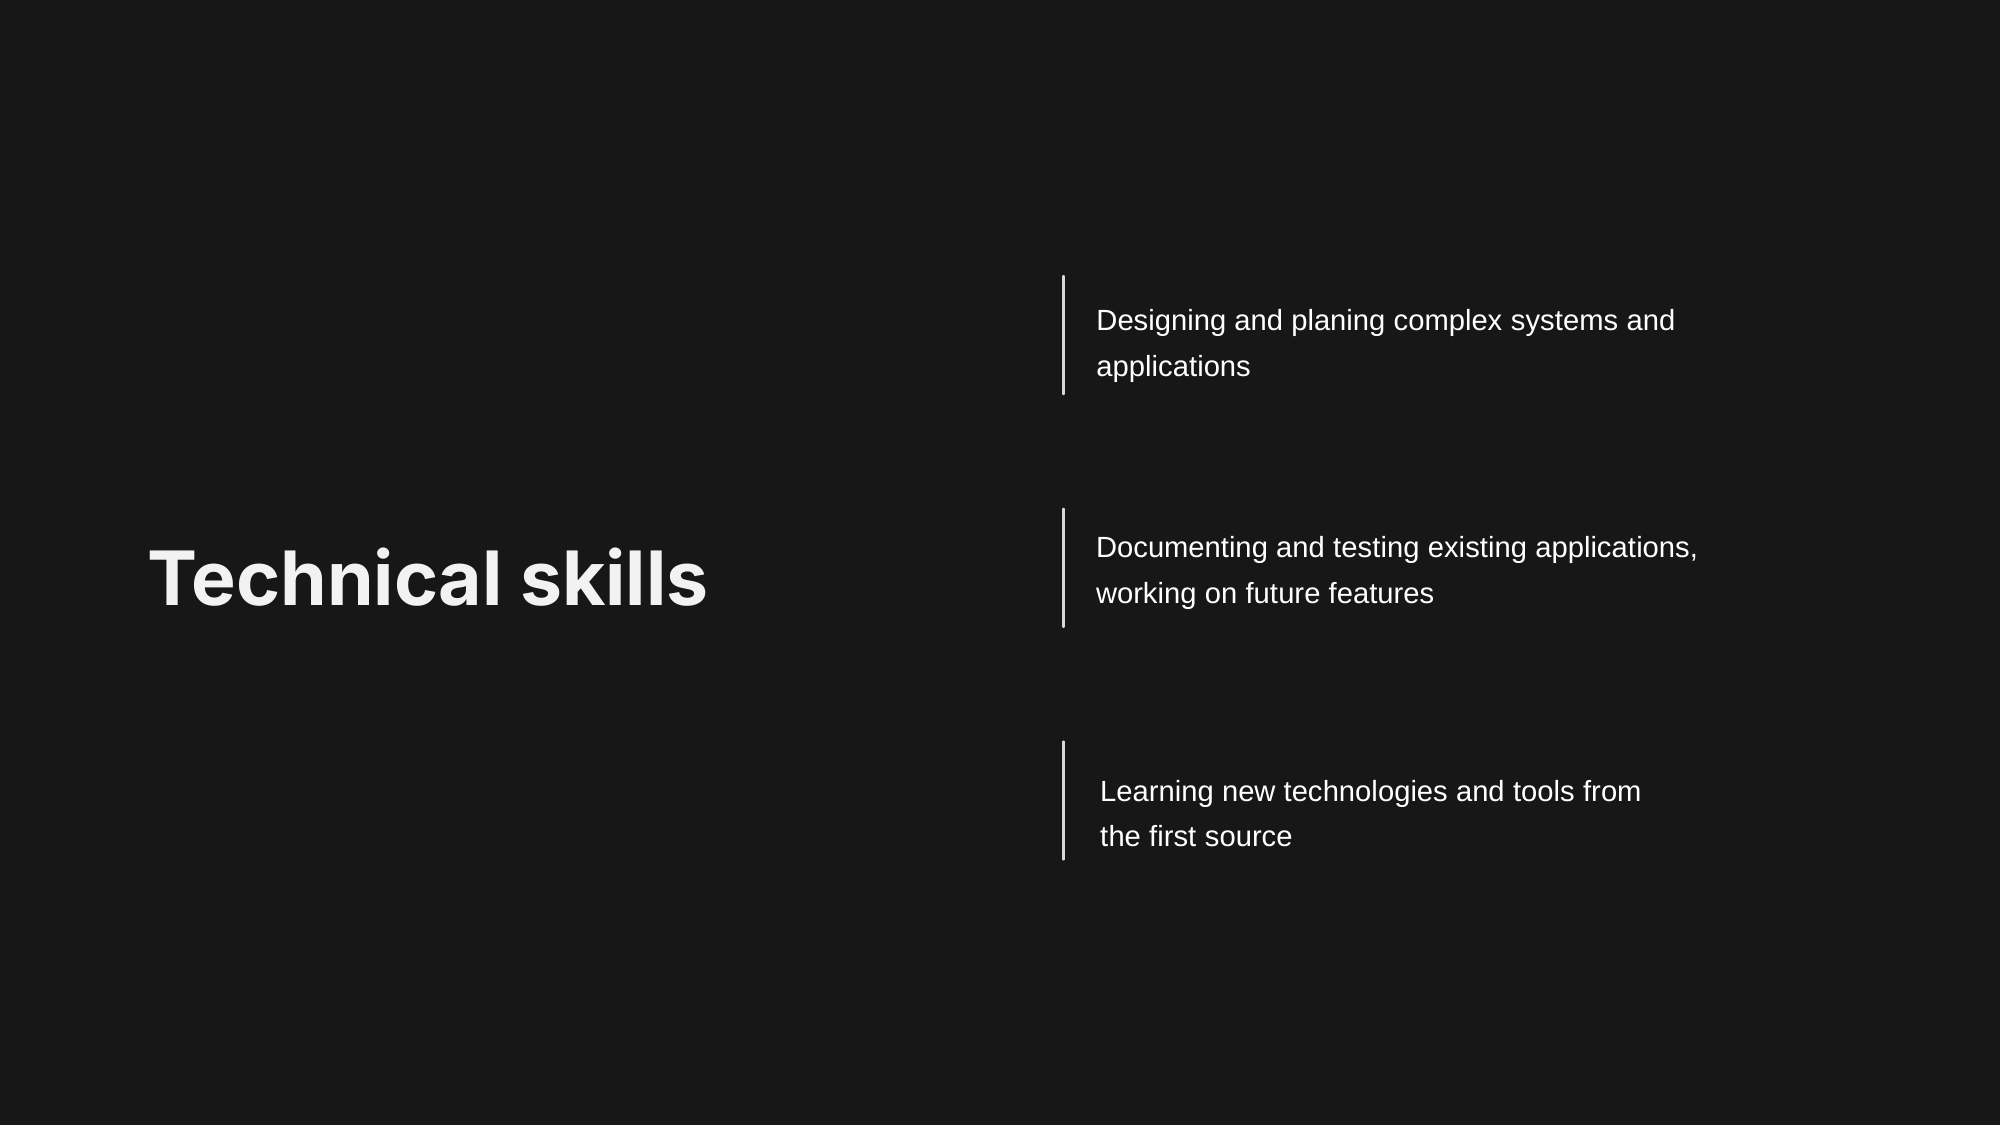

Designing and planing complex systems and applications
Documenting and testing existing applications, working on future features
Learning new technologies and tools from the first source

Technical skills